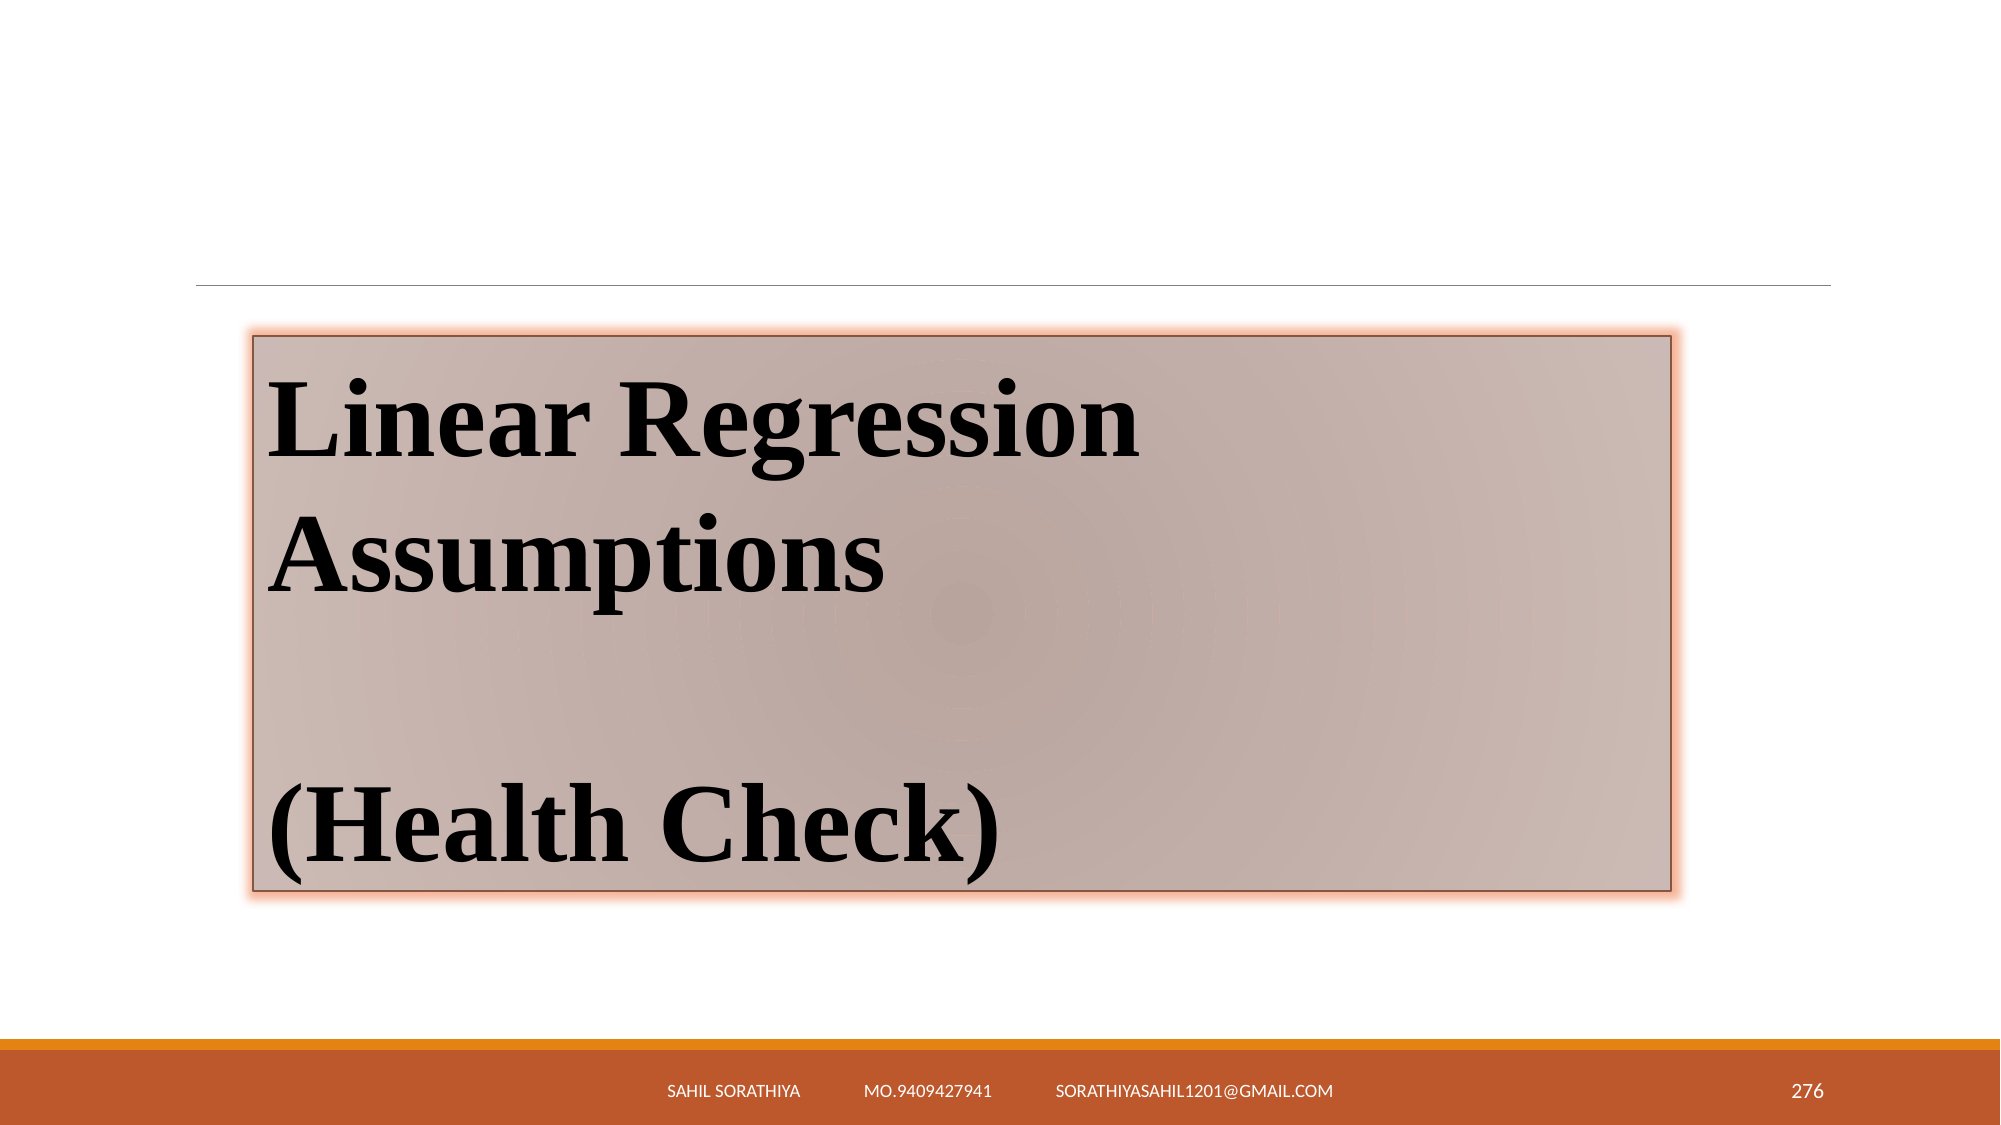

Linear Regression Assumptions
(Health Check)
Sahil Sorathiya               Mo.9409427941               sorathiyasahil1201@gmail.com
276